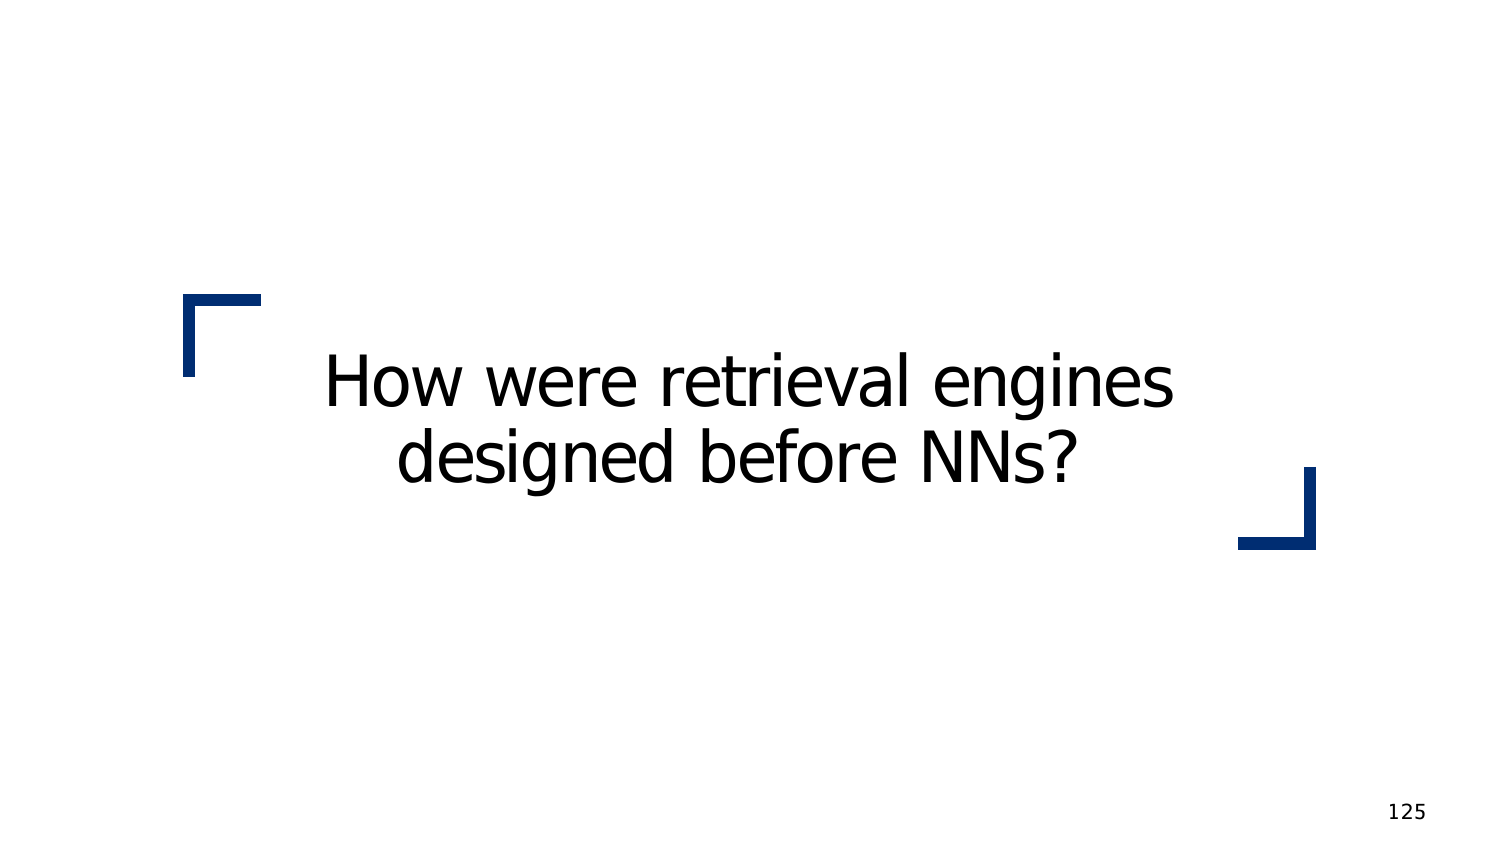

How were retrieval engines designed before NNs?